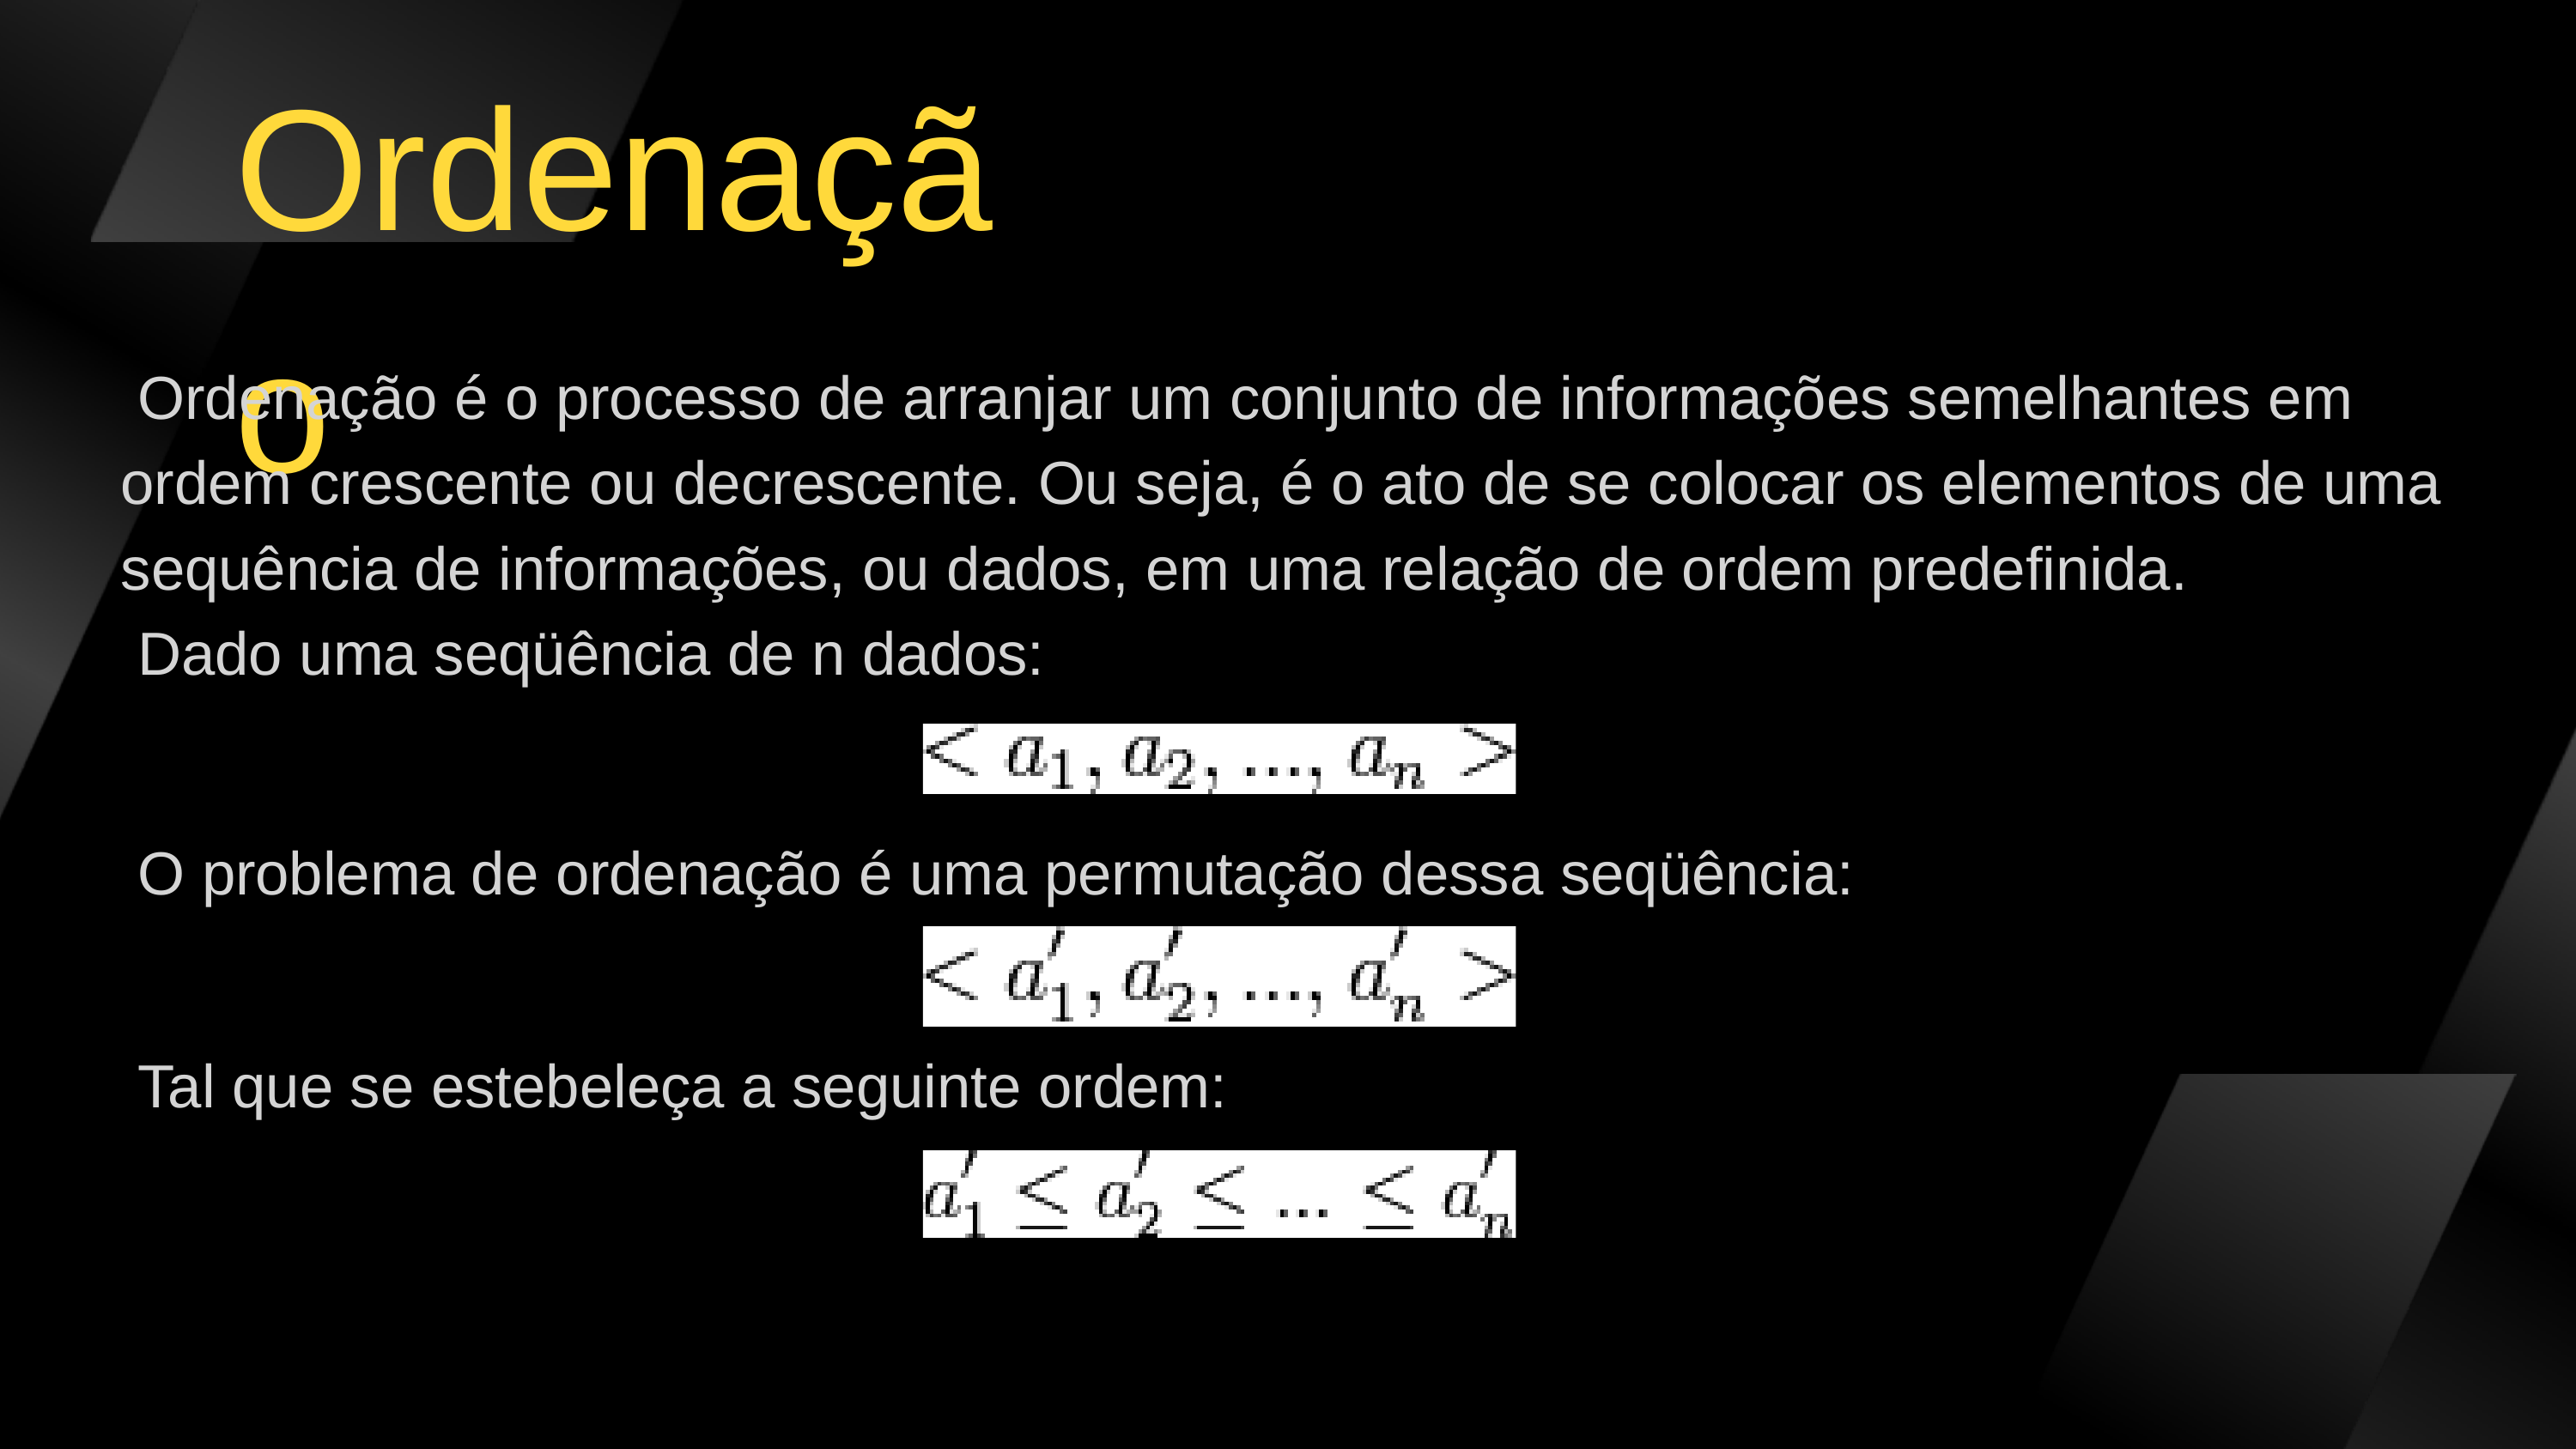

Ordenação

 Ordenação é o processo de arranjar um conjunto de informações semelhantes em ordem crescente ou decrescente. Ou seja, é o ato de se colocar os elementos de uma sequência de informações, ou dados, em uma relação de ordem predefinida.
 Dado uma seqüência de n dados:

 O problema de ordenação é uma permutação dessa seqüência:

 Tal que se estebeleça a seguinte ordem: